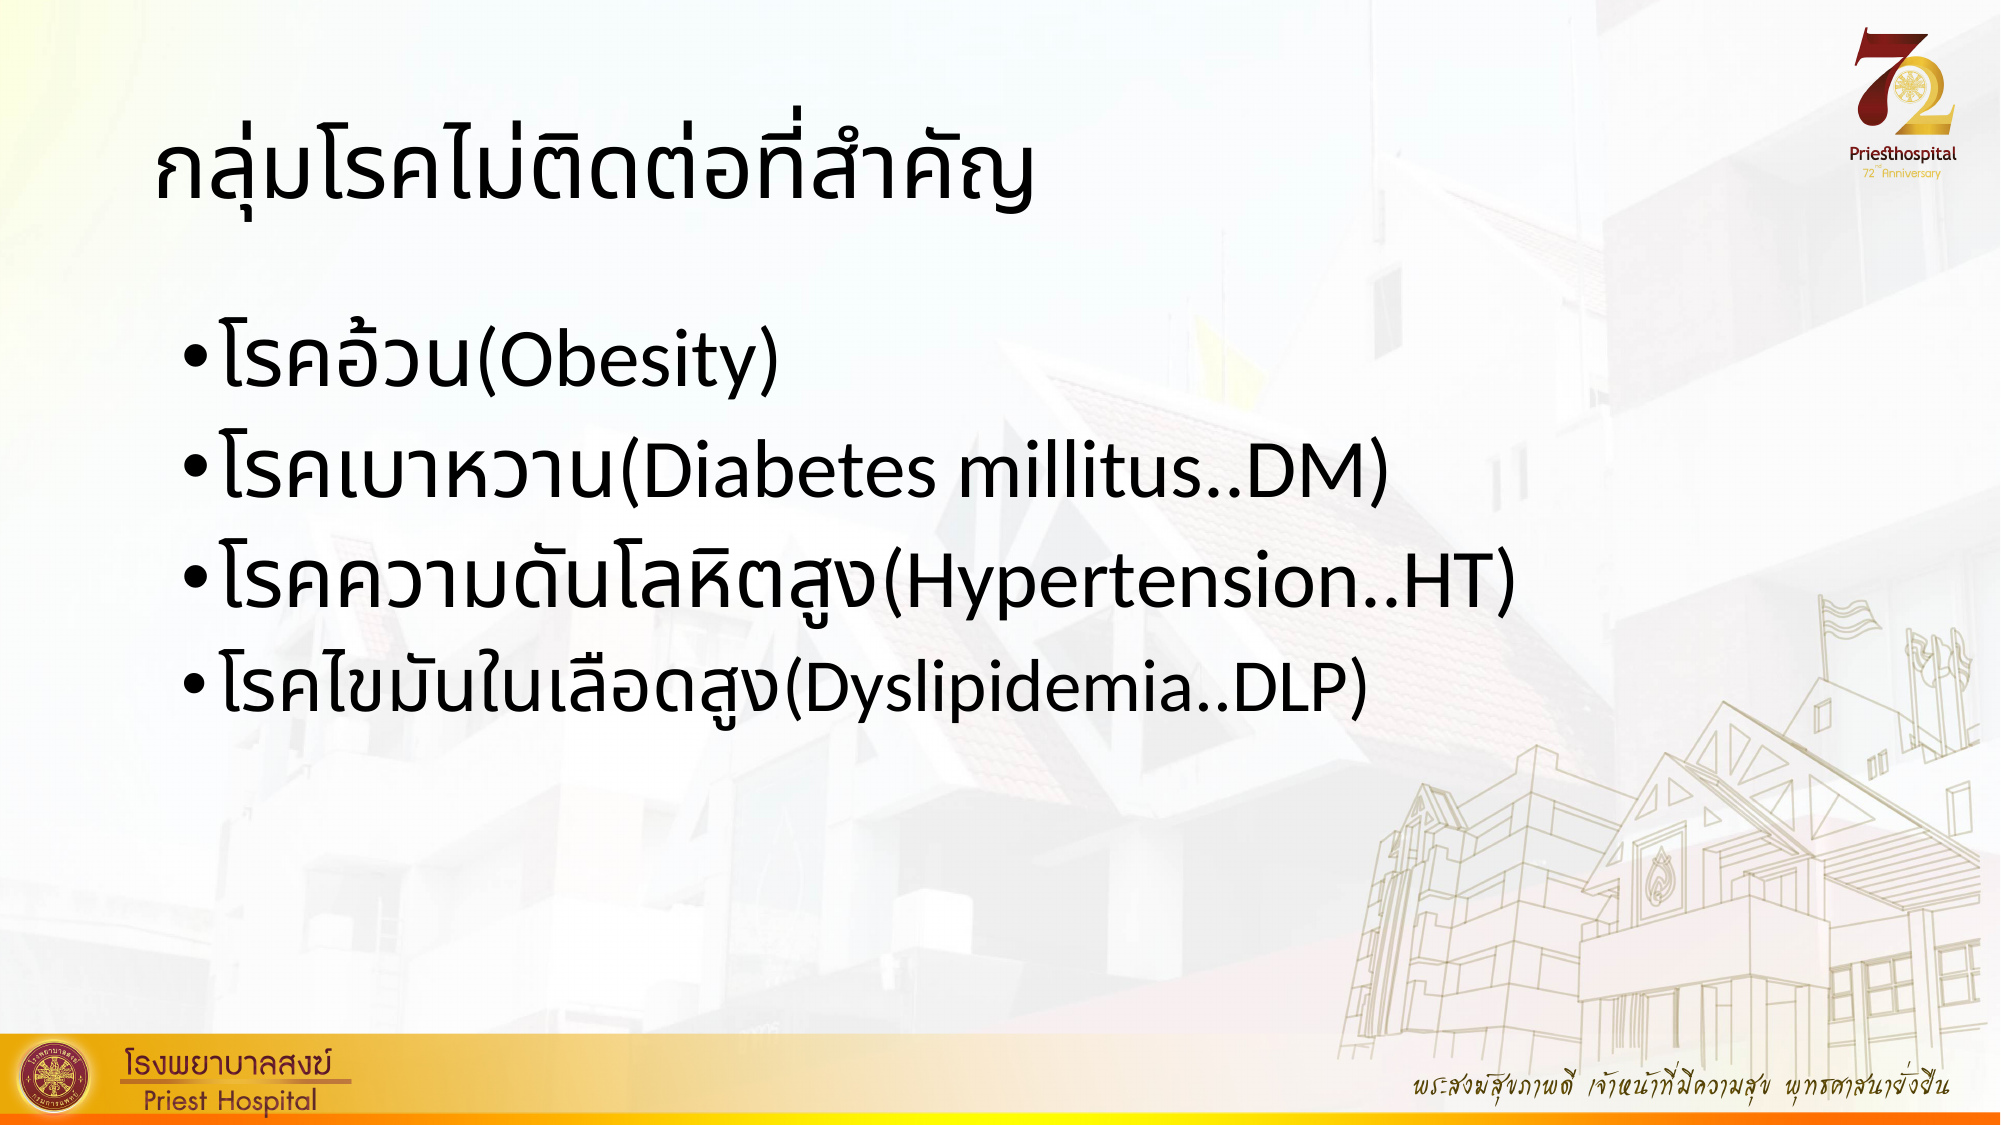

# กลุ่มโรคไม่ติดต่อที่สำคัญ
โรคอ้วน(Obesity)
โรคเบาหวาน(Diabetes millitus..DM)
โรคความดันโลหิตสูง(Hypertension..HT)
โรคไขมันในเลือดสูง(Dyslipidemia..DLP)